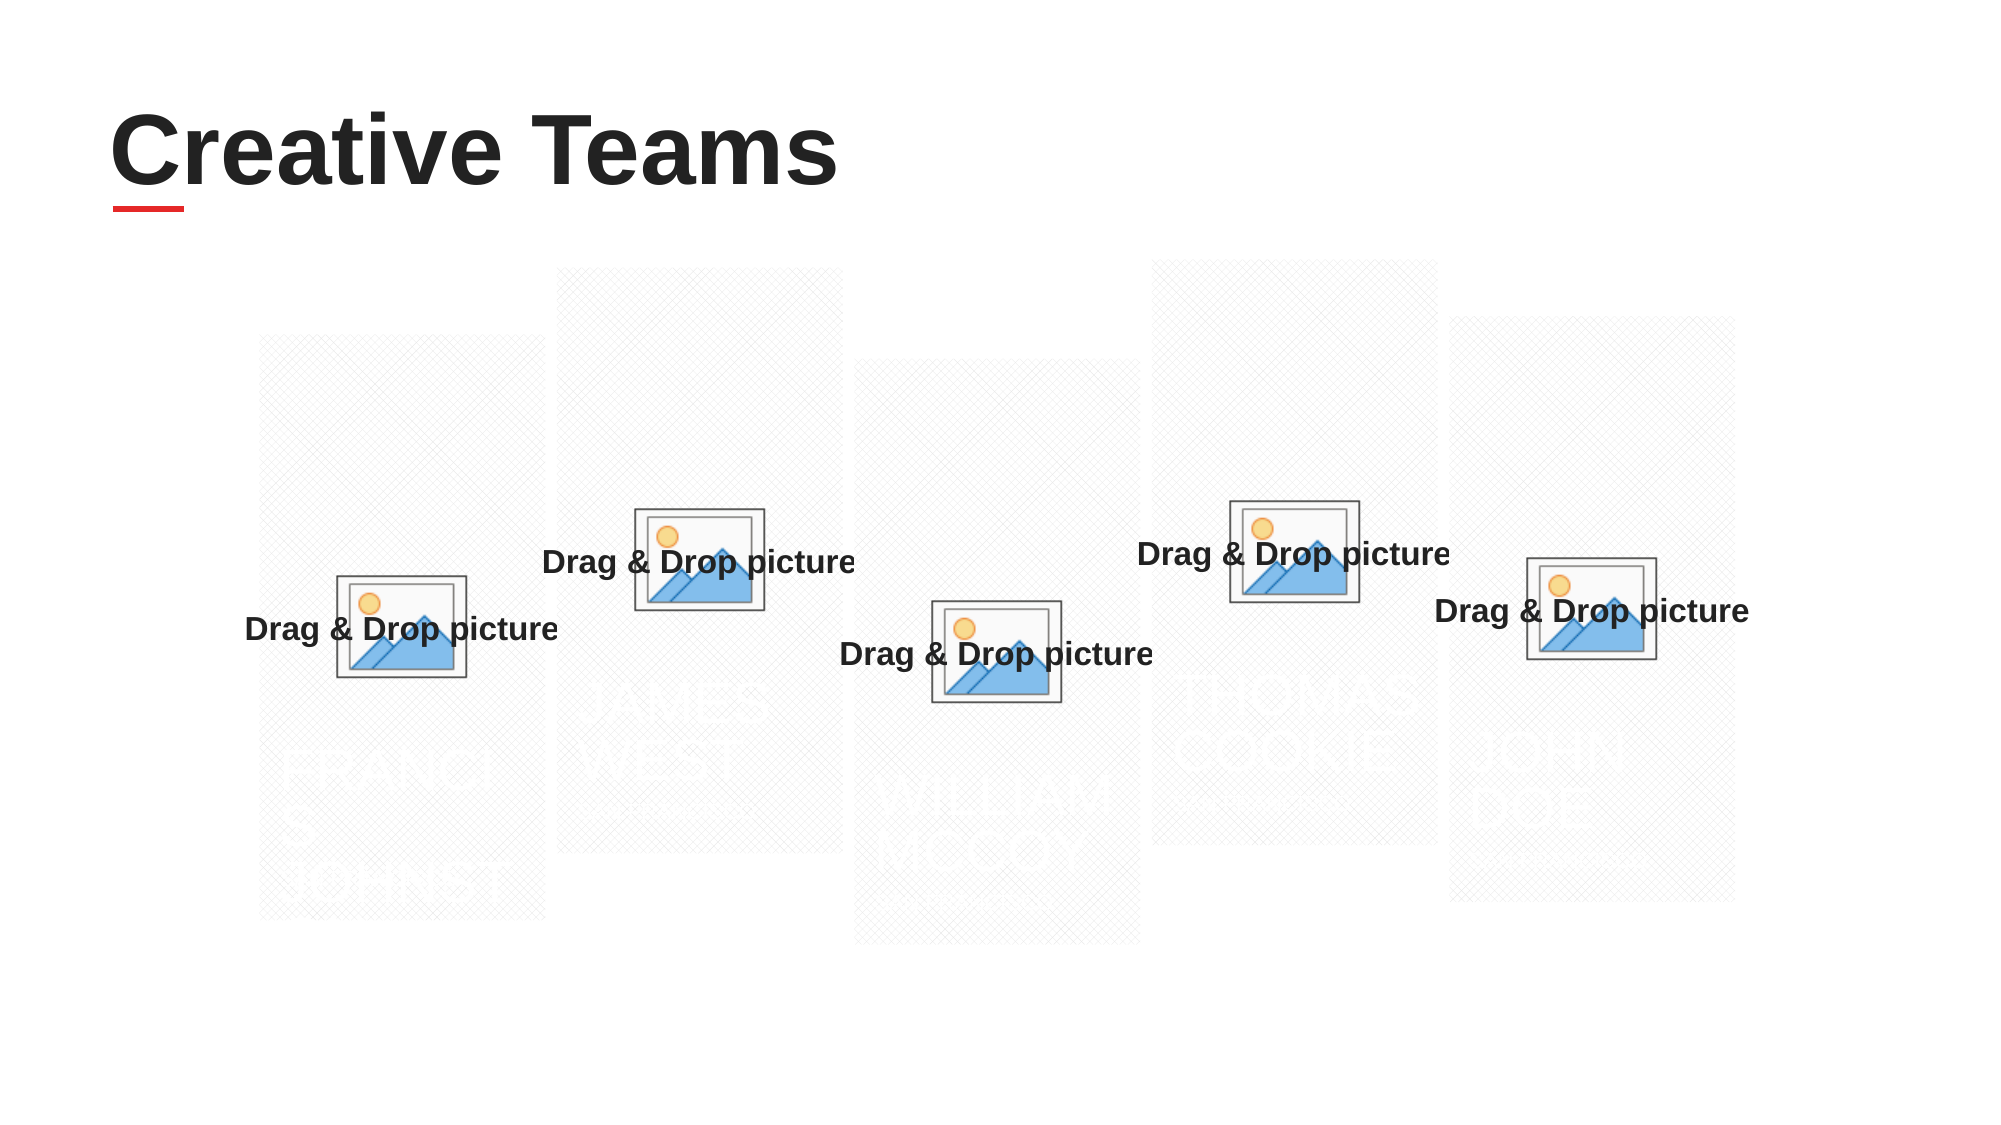

# Creative Teams

THOMAS
COOKIE
JAMES
WEST
JOHN
DOE
FRANCIS
JOHNSTON
WILLIAM
MCCOY
SAN FRANCISCO
SAN FRANCISCO
SAN FRANCISCO
SAN FRANCISCO
SAN FRANCISCO